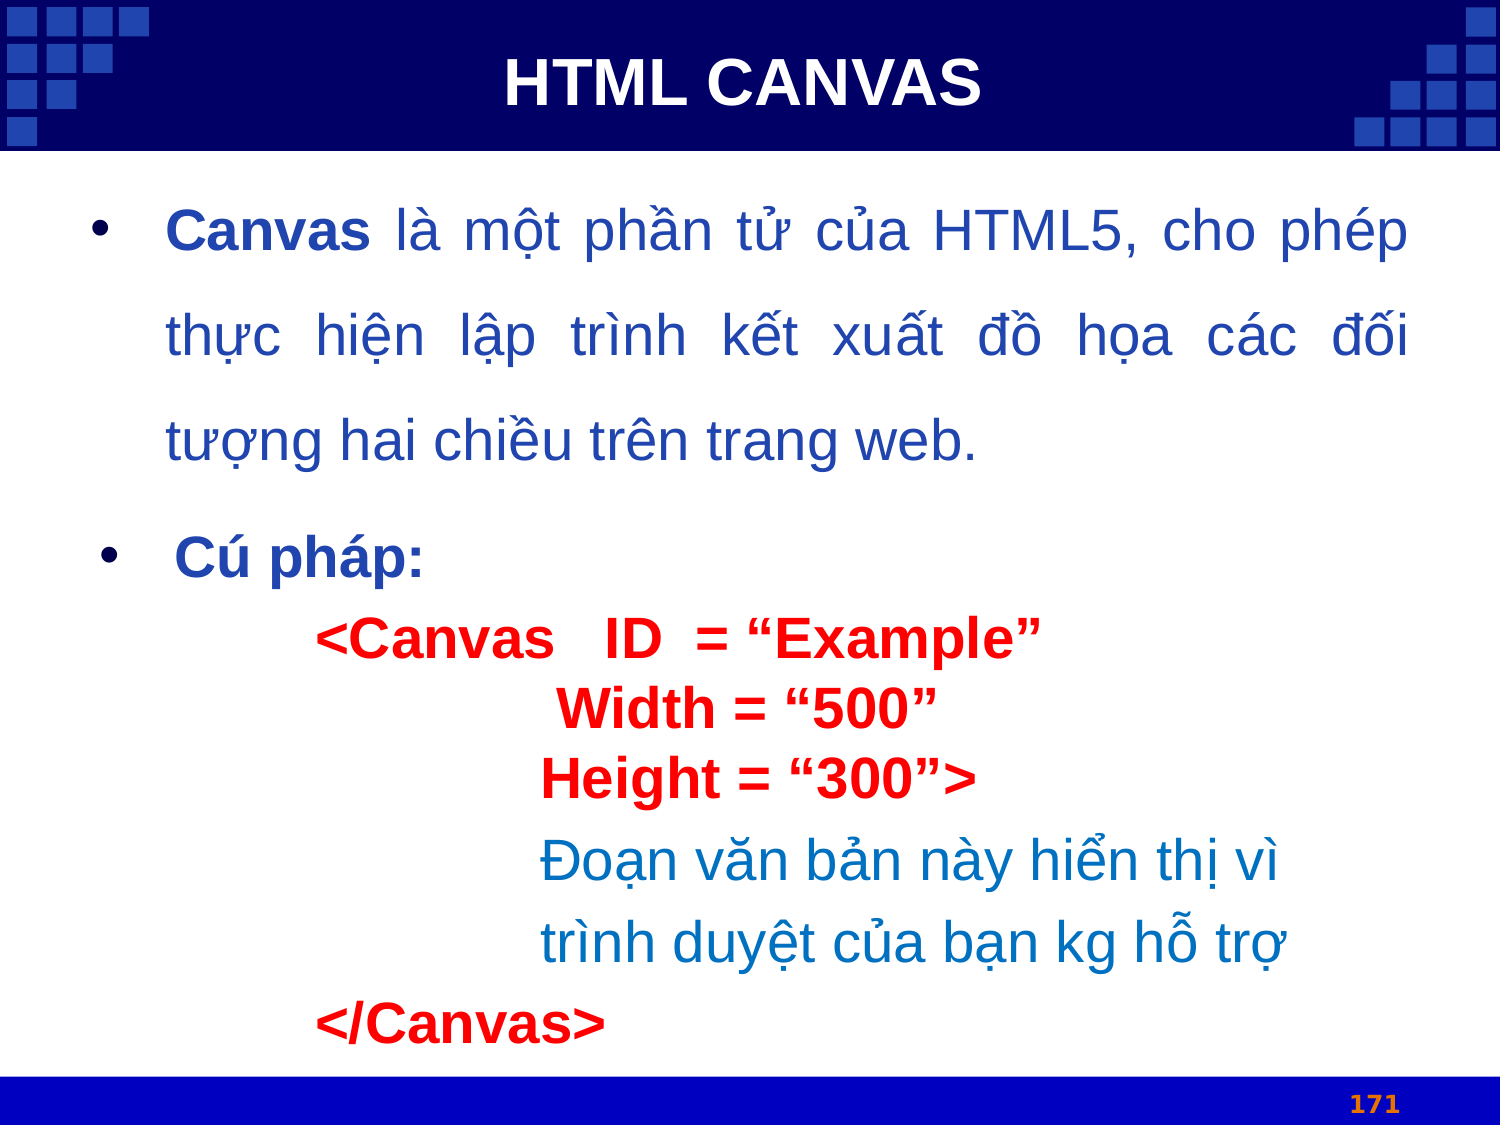

# HTML CANVAS
Canvas là một phần tử của HTML5, cho phép thực hiện lập trình kết xuất đồ họa các đối tượng hai chiều trên trang web.
Cú pháp:
<Canvas   ID  = “Example”
	 Width = “500”
	Height = “300”>
		Đoạn văn bản này hiển thị vì
		trình duyệt của bạn kg hỗ trợ
</Canvas>

171